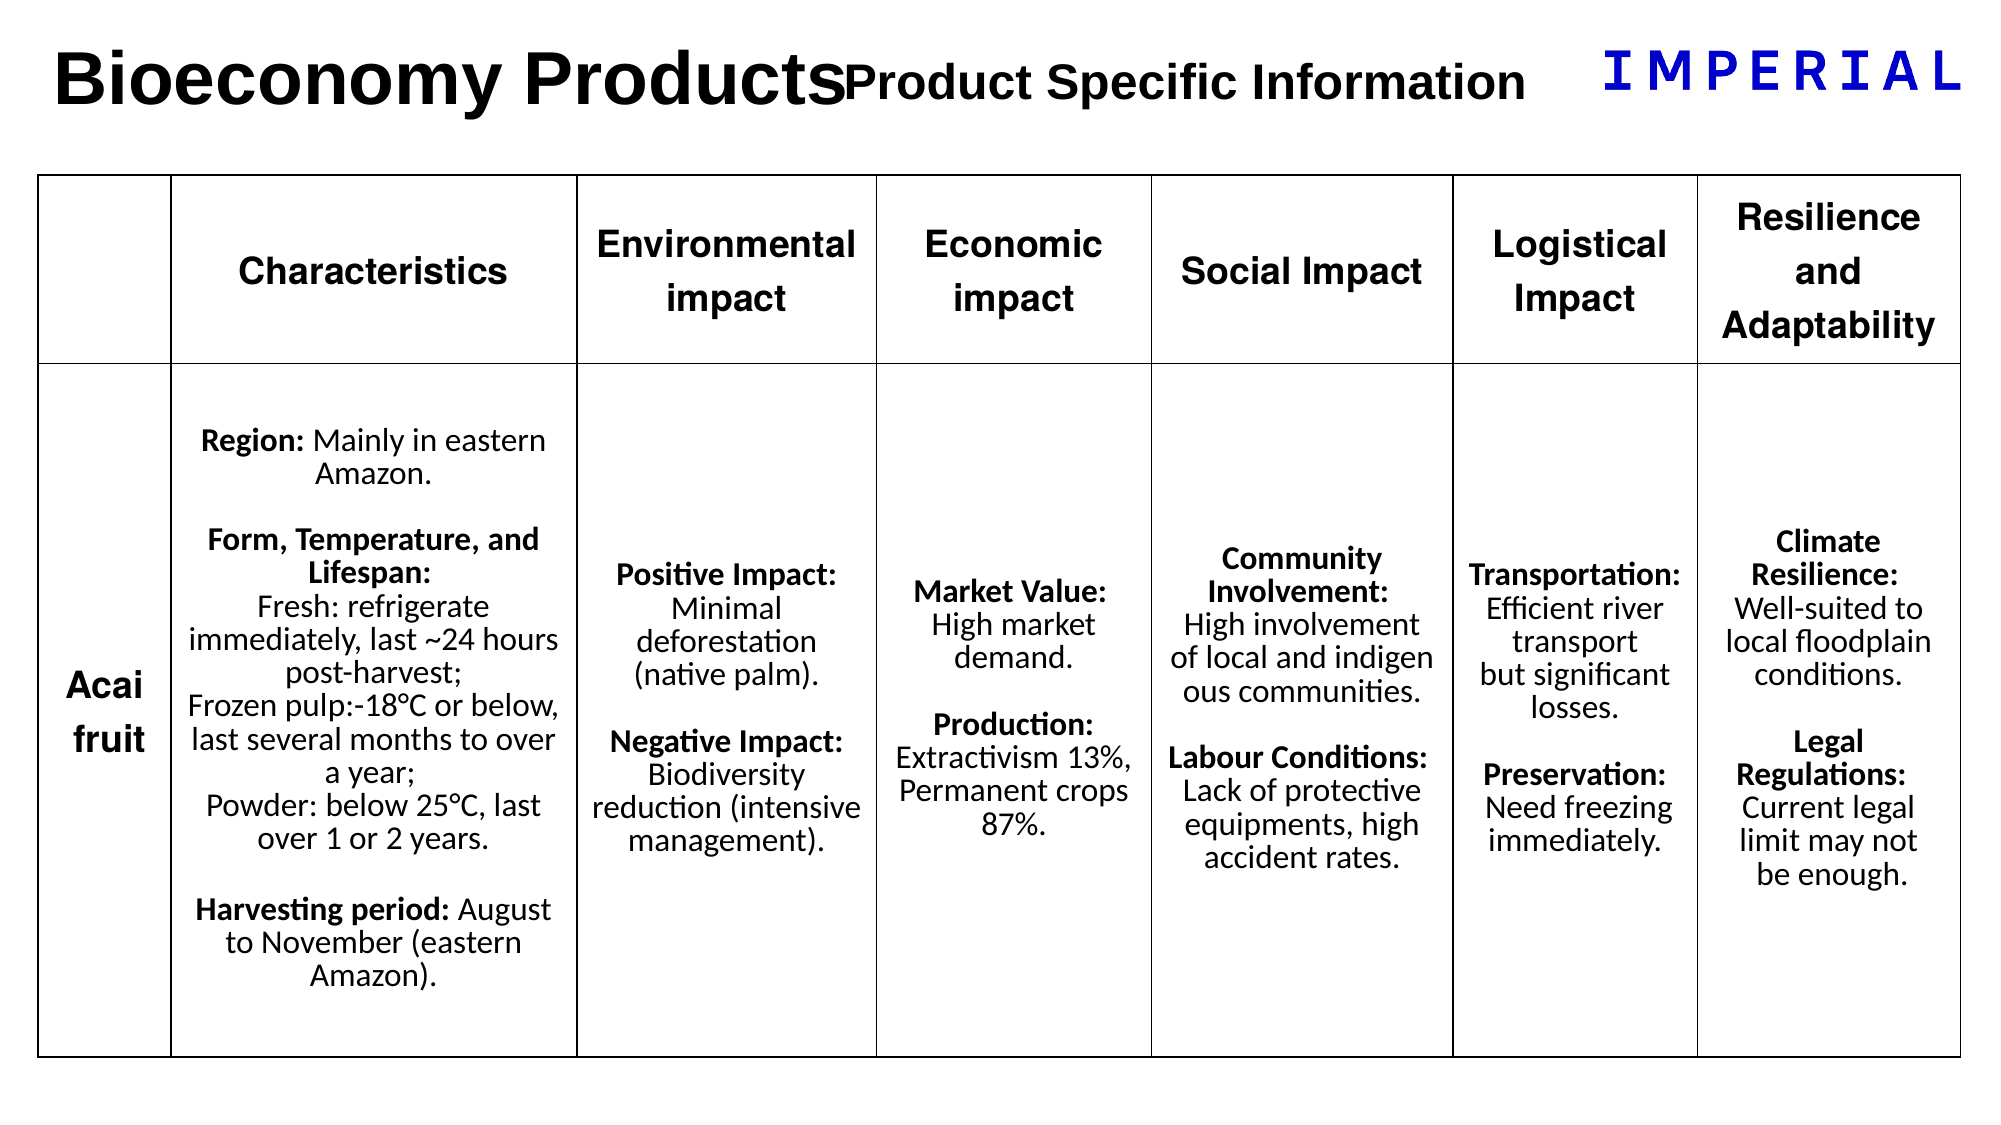

Product Specific Information
Bioeconomy Products
|  | Characteristics | Environmental impact | Economic impact | Social Impact | Logistical Impact | Resilience and Adaptability |
| --- | --- | --- | --- | --- | --- | --- |
| Acai  fruit | Region: Mainly in eastern Amazon. Form, Temperature, and Lifespan:‎  Fresh: refrigerate immediately, last ~24 hours post-harvest; Frozen pulp:-18°C or below, last several months to over a year;  Powder: below 25°C, last over 1 or 2 years. Harvesting period: August to November (eastern Amazon). | Positive Impact: Minimal deforestation (native palm). Negative Impact: Biodiversity reduction (intensive management). | Market Value:  High market demand. Production: Extractivism 13%, Permanent crops 87%. | Community Involvement:  High involvement of local and indigenous communities. Labour Conditions: Lack of protective equipments, high accident rates. | Transportation: Efficient river transport but significant losses. Preservation:  Need freezing immediately. | Climate Resilience:  Well-suited to local floodplain conditions. Legal Regulations:   Current legal limit may not  be enough. |